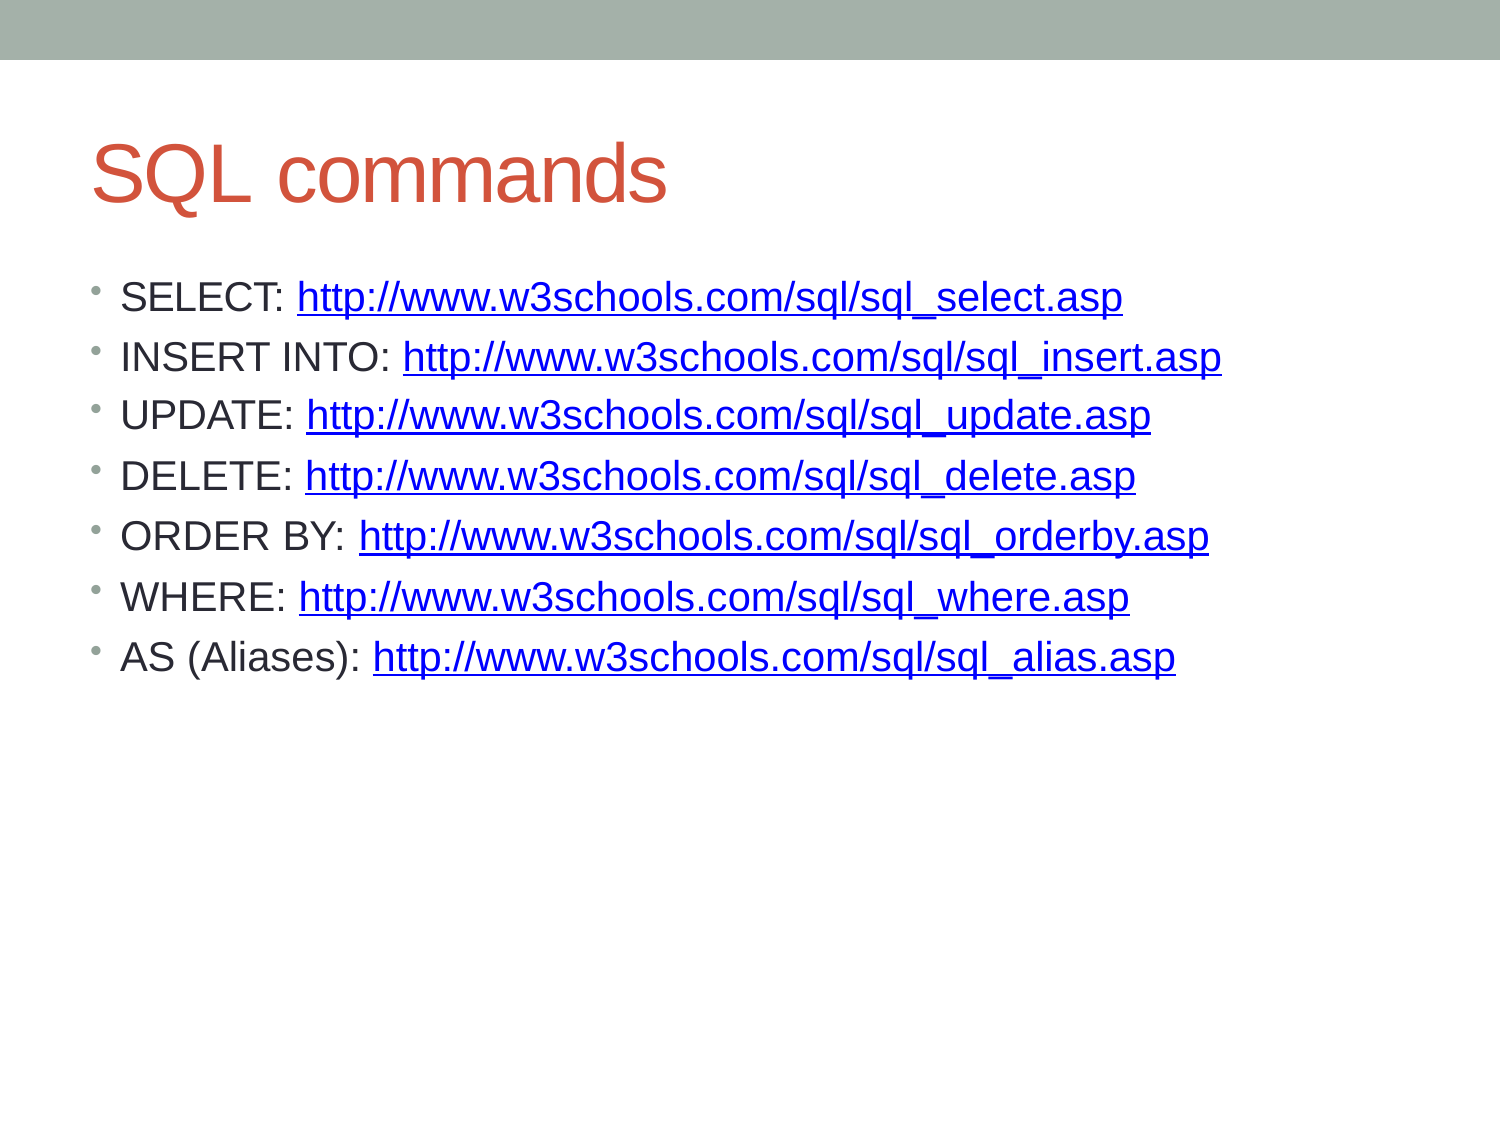

# SQL commands
SELECT: http://www.w3schools.com/sql/sql_select.asp
INSERT INTO: http://www.w3schools.com/sql/sql_insert.asp
UPDATE: http://www.w3schools.com/sql/sql_update.asp
DELETE: http://www.w3schools.com/sql/sql_delete.asp
ORDER BY: http://www.w3schools.com/sql/sql_orderby.asp
WHERE: http://www.w3schools.com/sql/sql_where.asp
AS (Aliases): http://www.w3schools.com/sql/sql_alias.asp